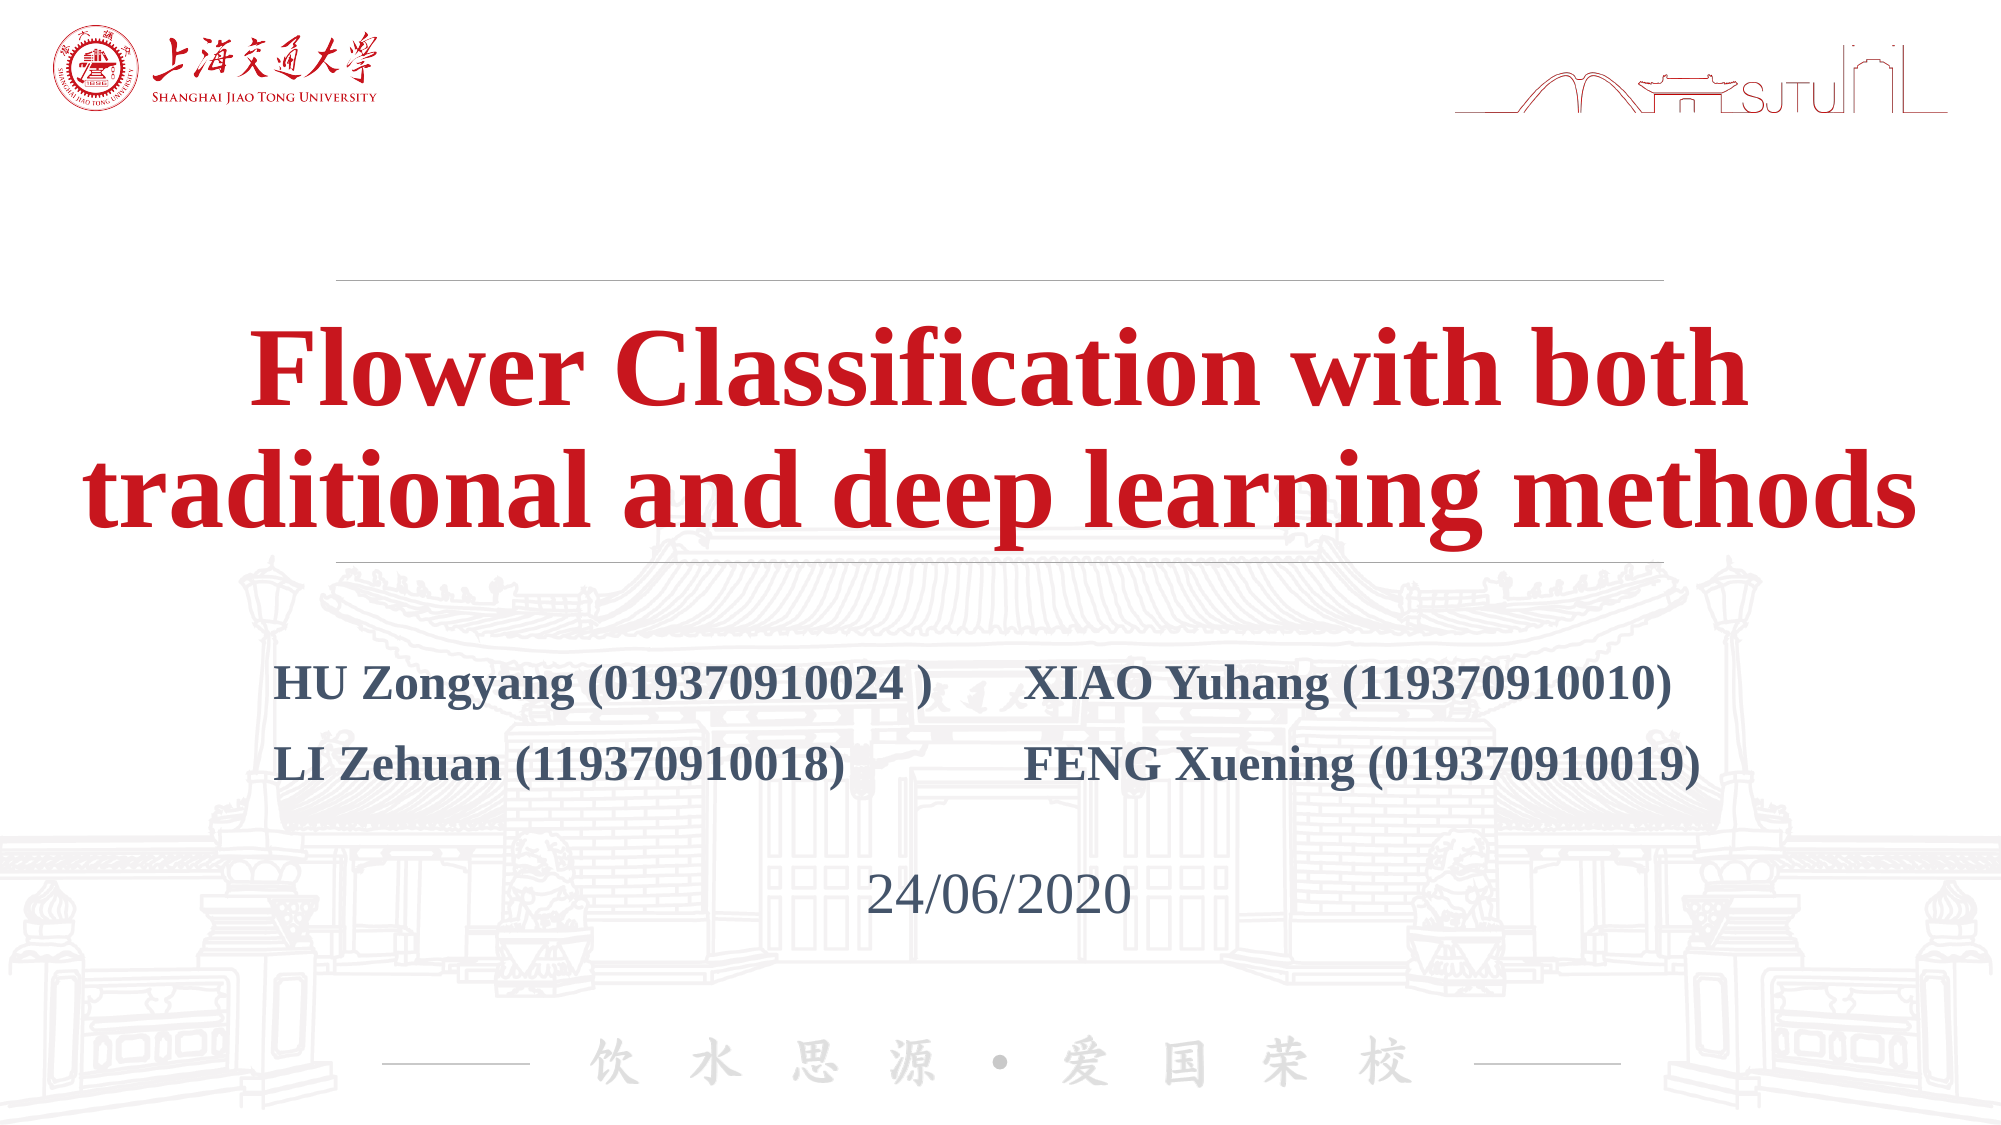

# Flower Classification with both traditional and deep learning methods
HU Zongyang (019370910024 ) 	XIAO Yuhang (119370910010)
LI Zehuan (119370910018)  		FENG Xuening (019370910019)
24/06/2020